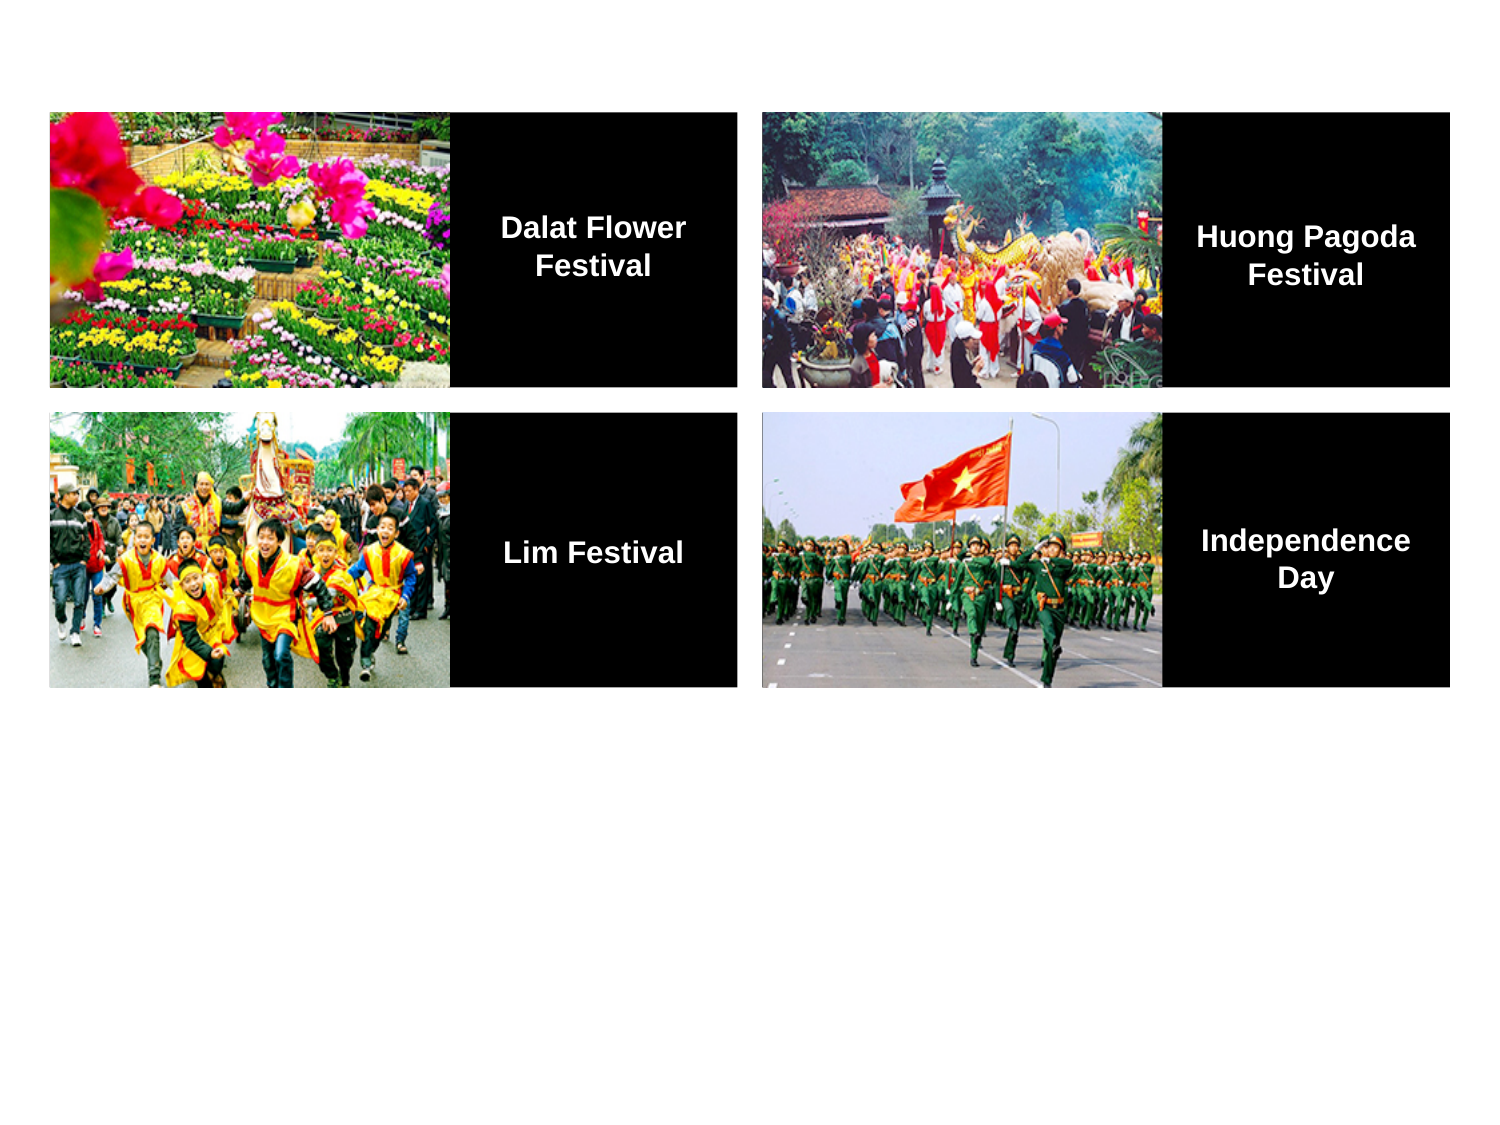

Dalat Flower Festival
Huong Pagoda Festival

Independence Day
Lim Festival